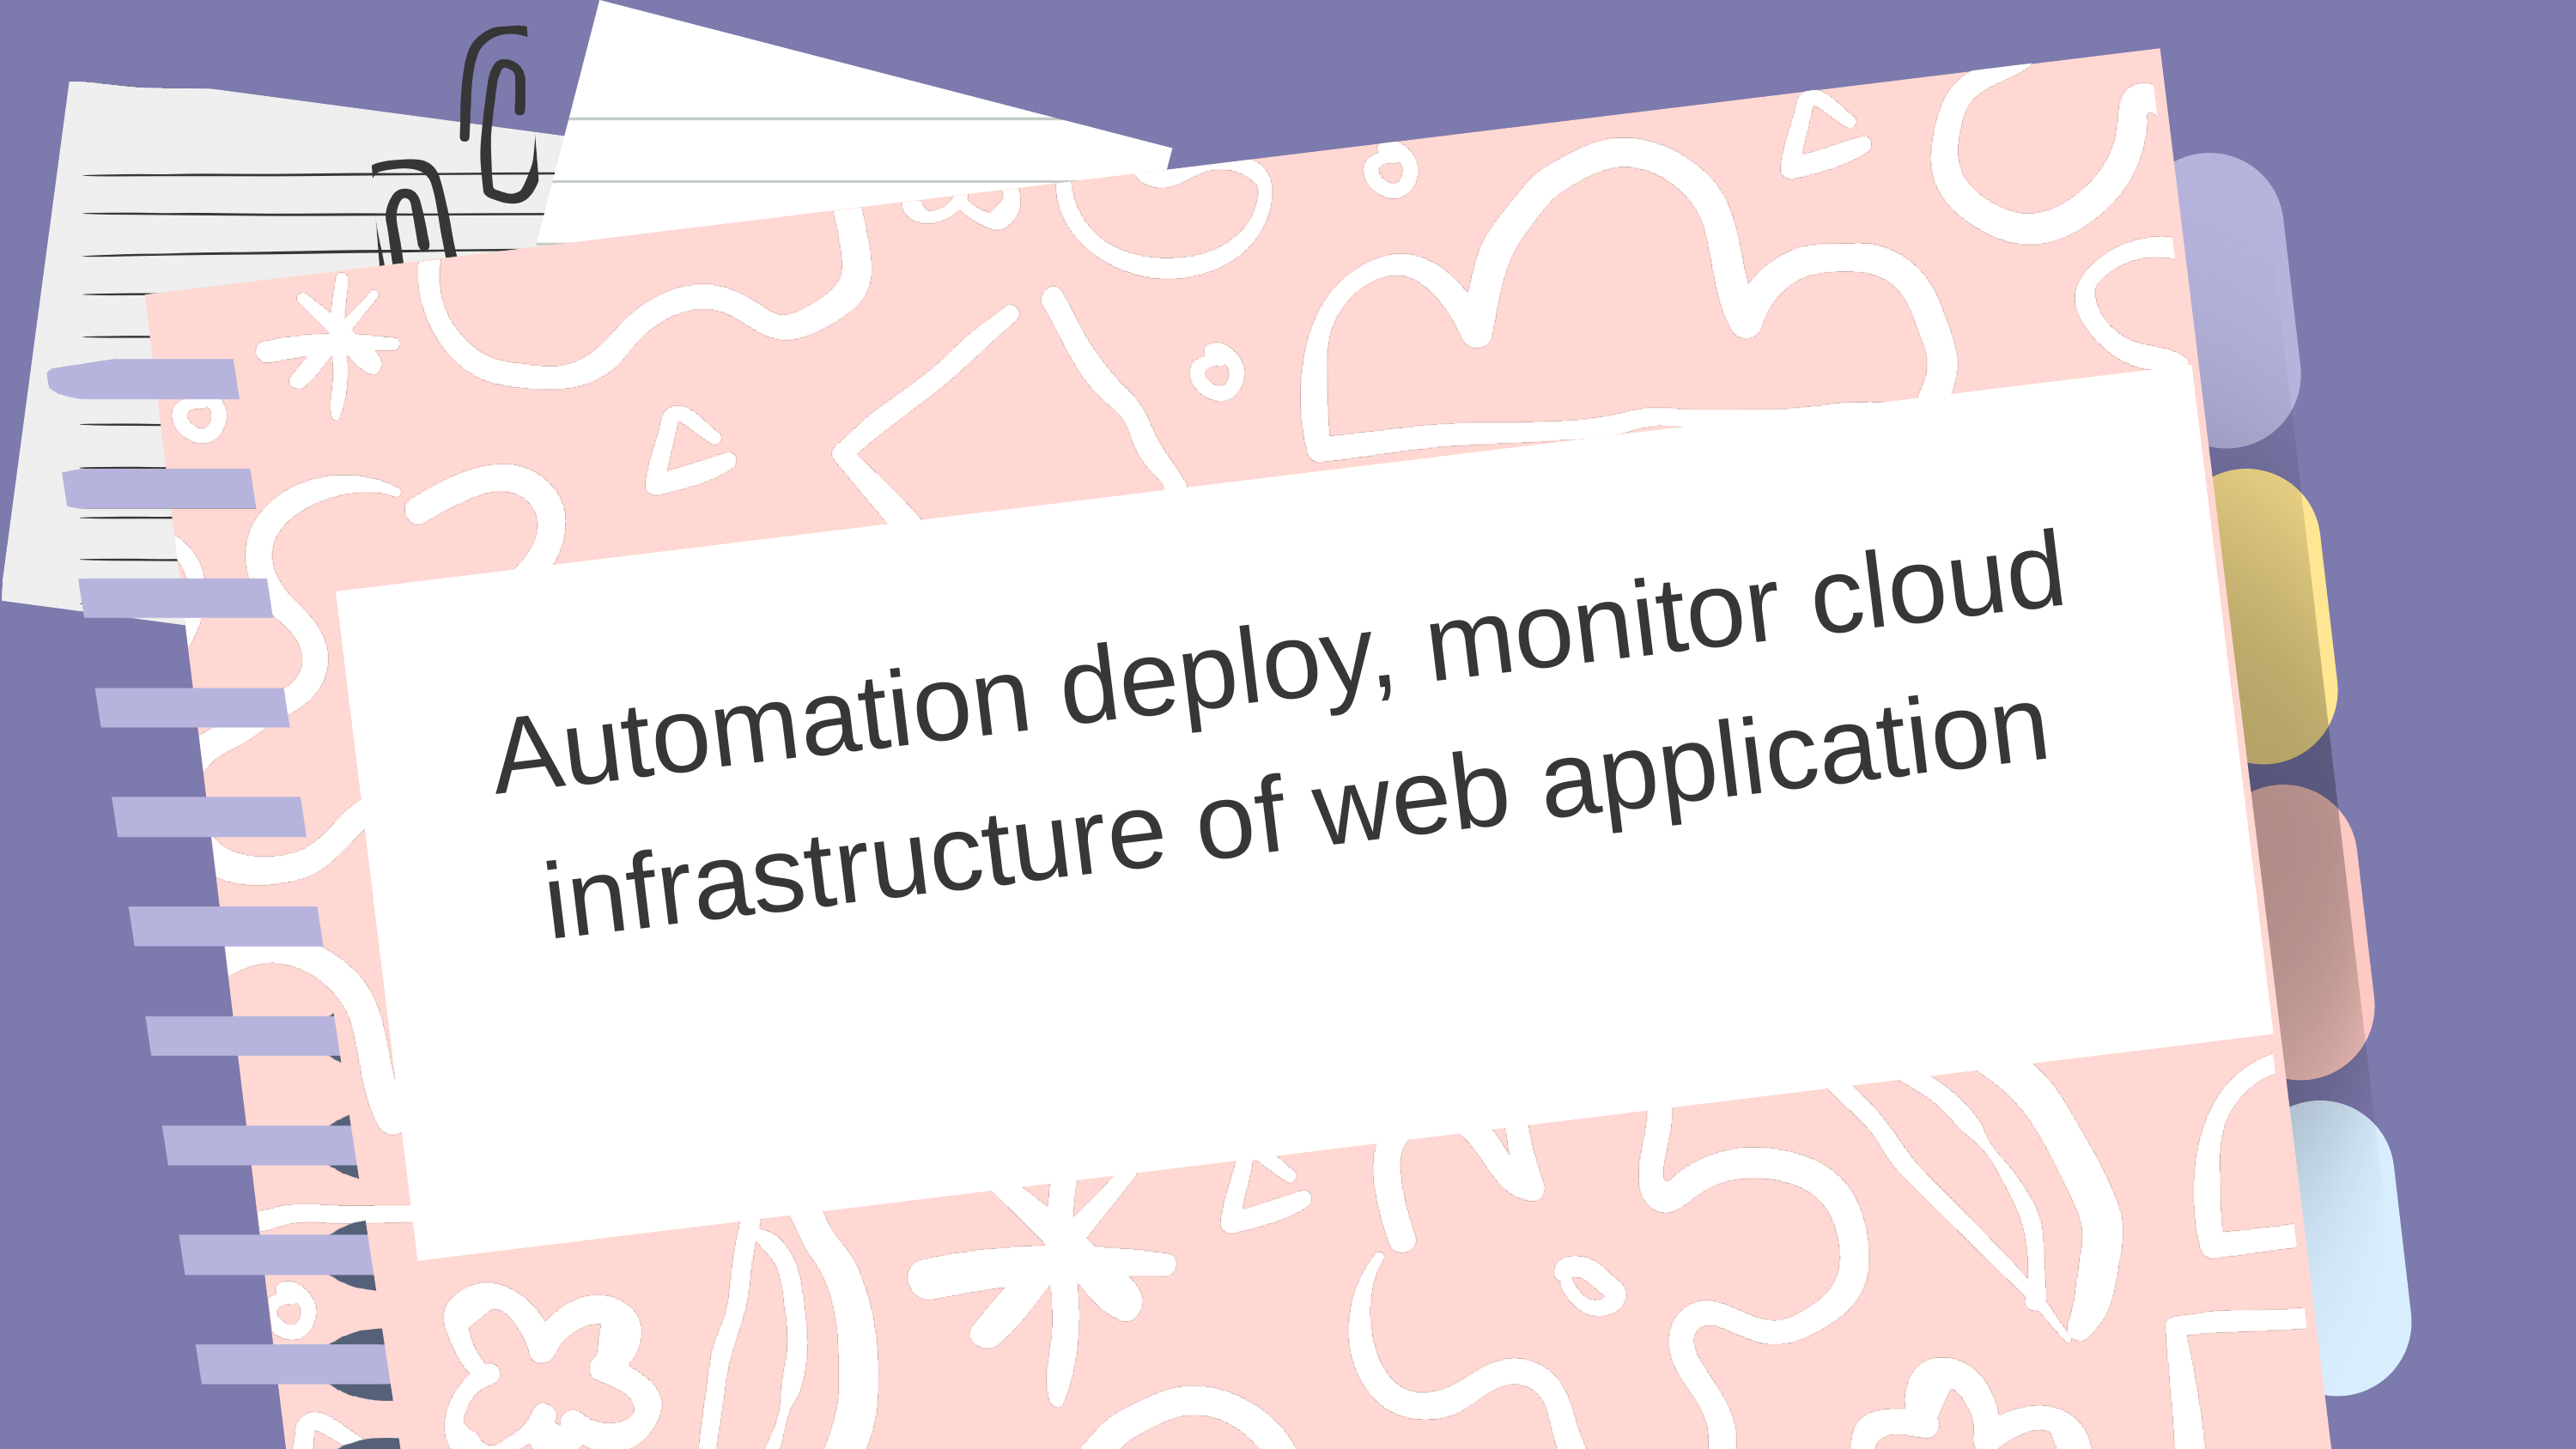

Automation deploy, monitor cloud infrastructure of web application